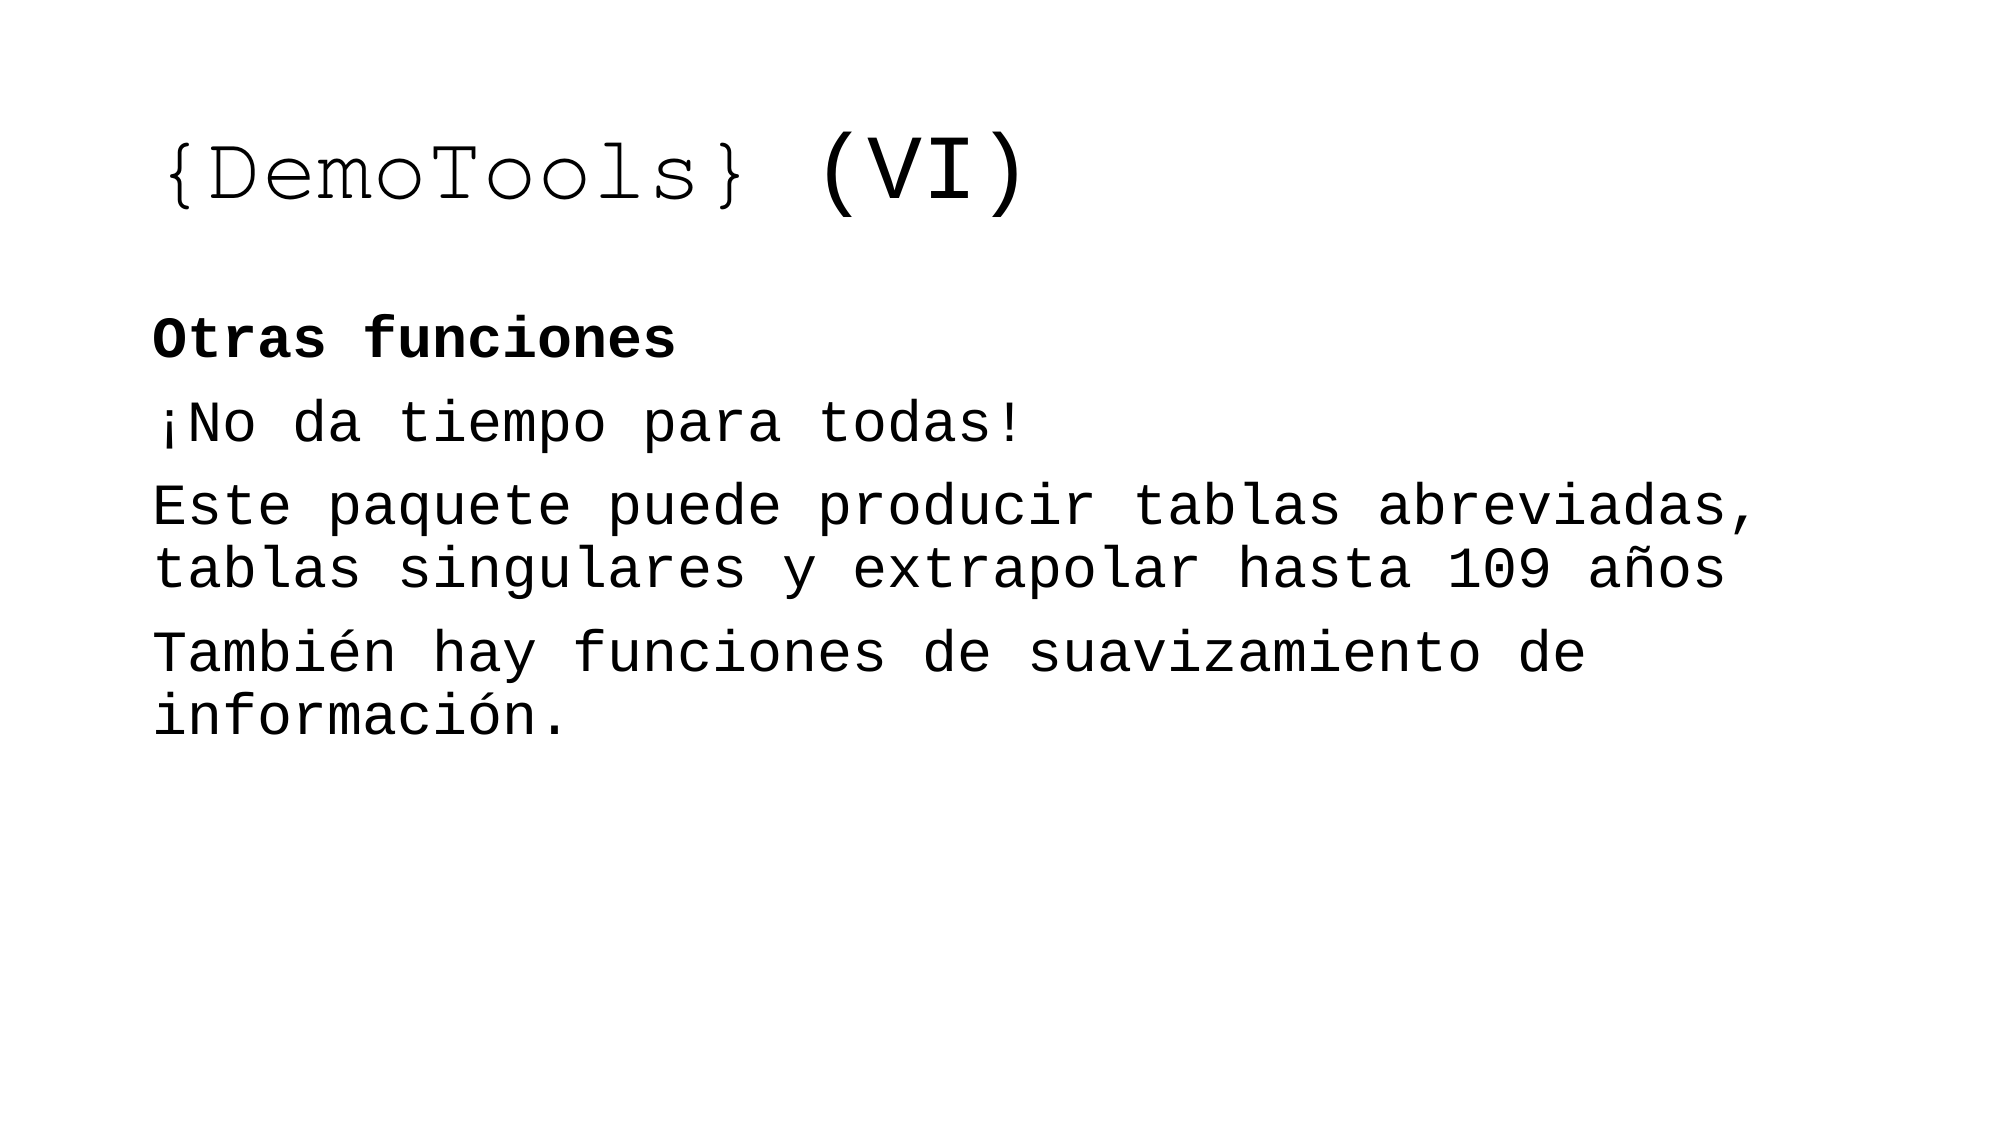

# {DemoTools} (VI)
Otras funciones
¡No da tiempo para todas!
Este paquete puede producir tablas abreviadas, tablas singulares y extrapolar hasta 109 años
También hay funciones de suavizamiento de información.